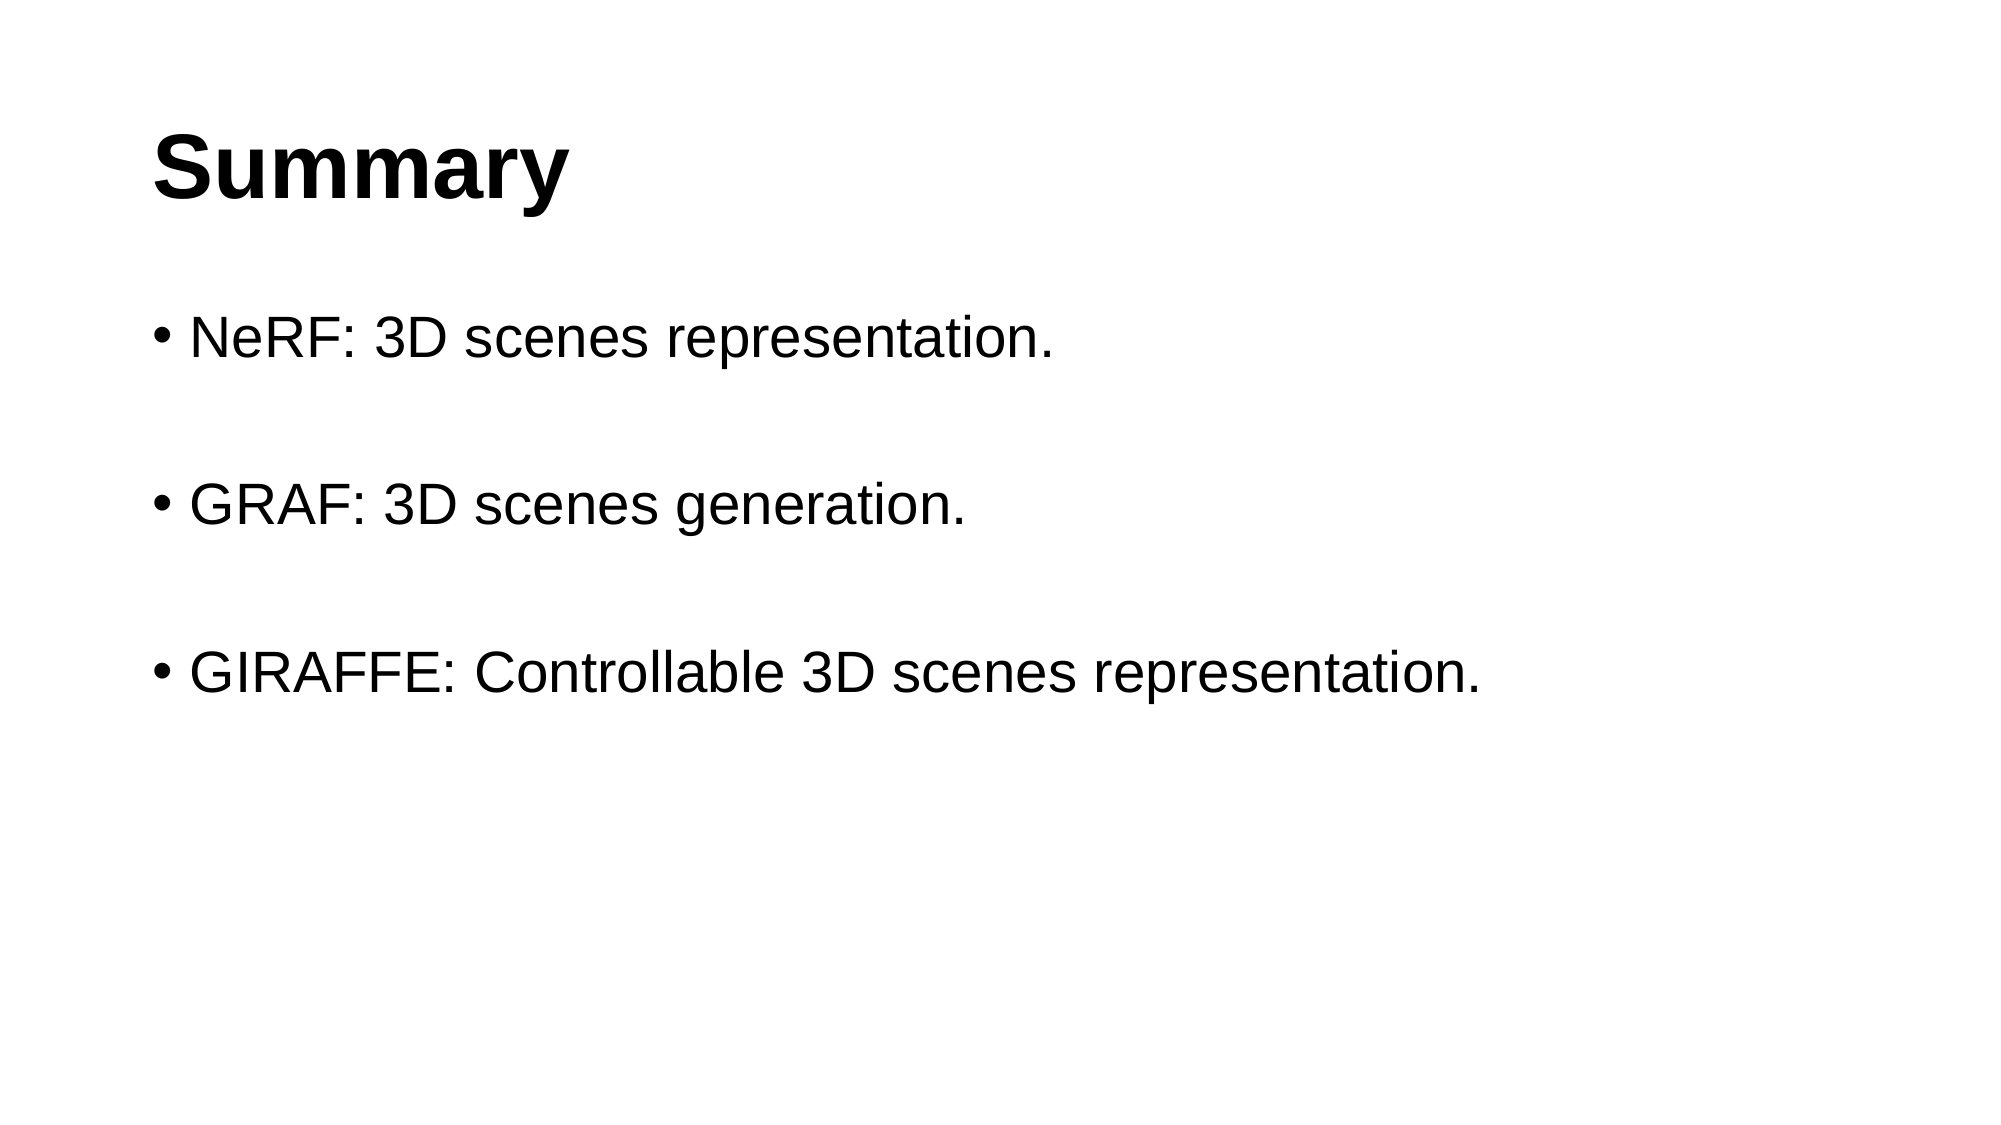

# Summary
NeRF: 3D scenes representation.

GRAF: 3D scenes generation.

GIRAFFE: Controllable 3D scenes representation.